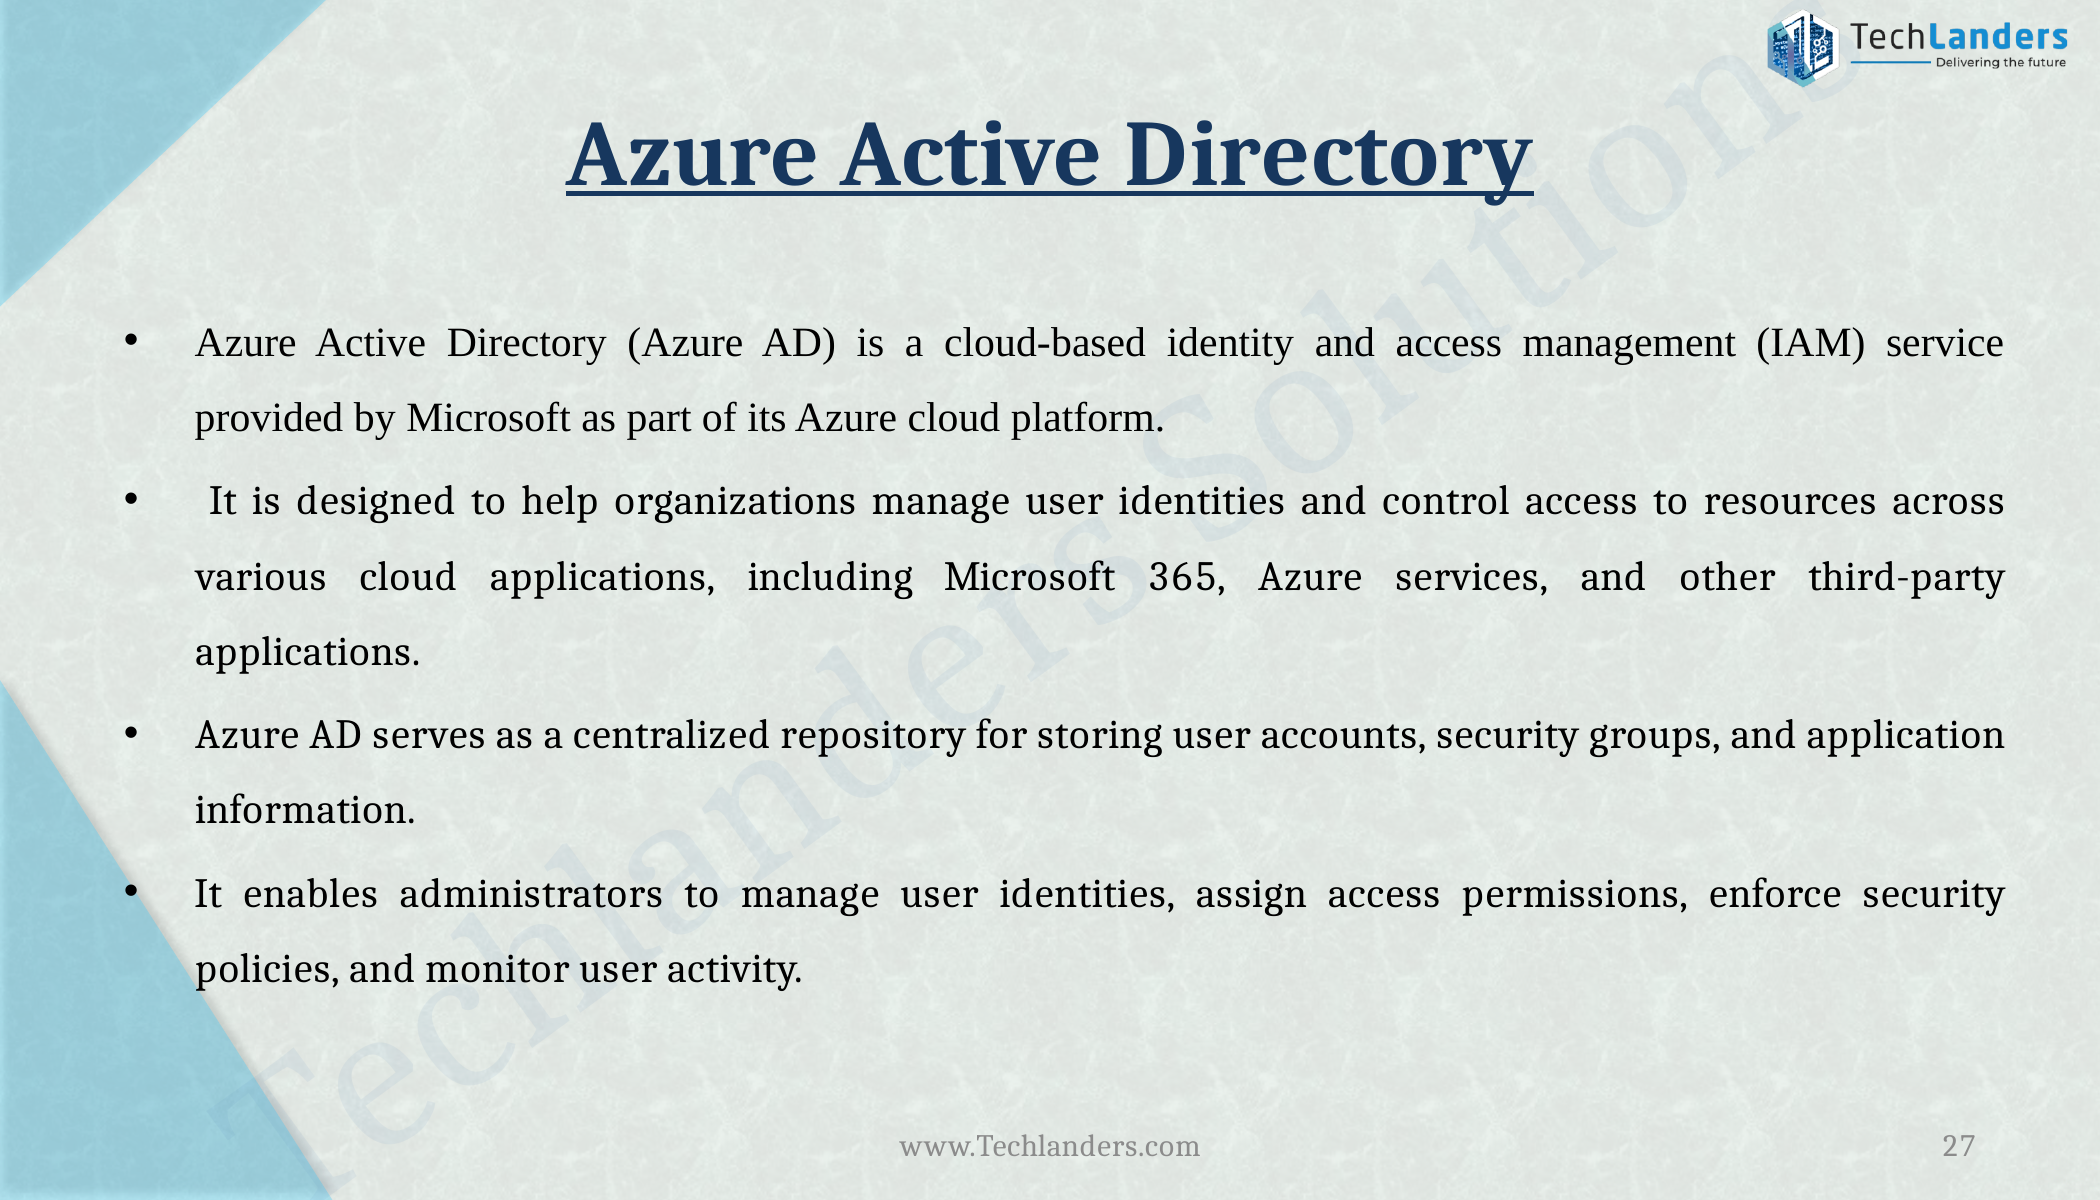

# Azure Active Directory
Azure Active Directory (Azure AD) is a cloud-based identity and access management (IAM) service provided by Microsoft as part of its Azure cloud platform.
 It is designed to help organizations manage user identities and control access to resources across various cloud applications, including Microsoft 365, Azure services, and other third-party applications.
Azure AD serves as a centralized repository for storing user accounts, security groups, and application information.
It enables administrators to manage user identities, assign access permissions, enforce security policies, and monitor user activity.
www.Techlanders.com
27